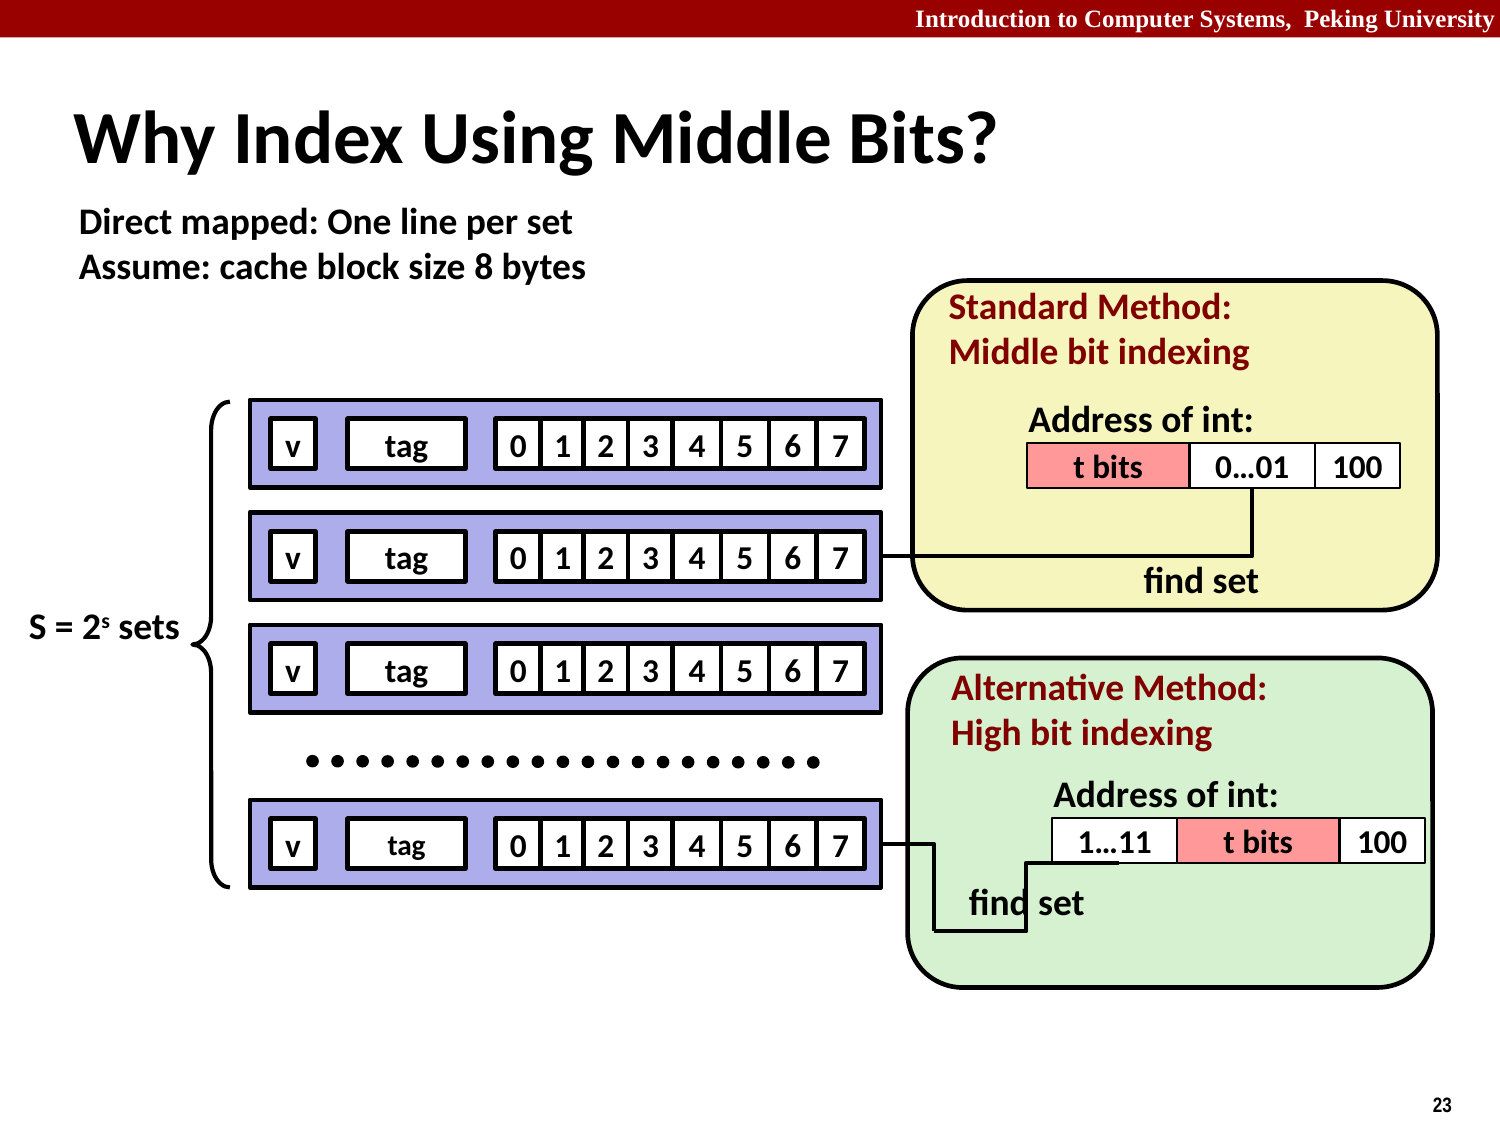

# Why Index Using Middle Bits?
Direct mapped: One line per set
Assume: cache block size 8 bytes
Standard Method:
Middle bit indexing

Address of int:
t bits
0…01
100
find set

v
tag
0
1
2
3
4
5
6
7

v
tag
0
1
2
3
4
5
6
7
S = 2s sets

v
tag
0
1
2
3
4
5
6
7
Alternative Method:
High bit indexing

Address of int:
1…11
t bits
100
find set

v
tag
0
1
2
3
4
5
6
7